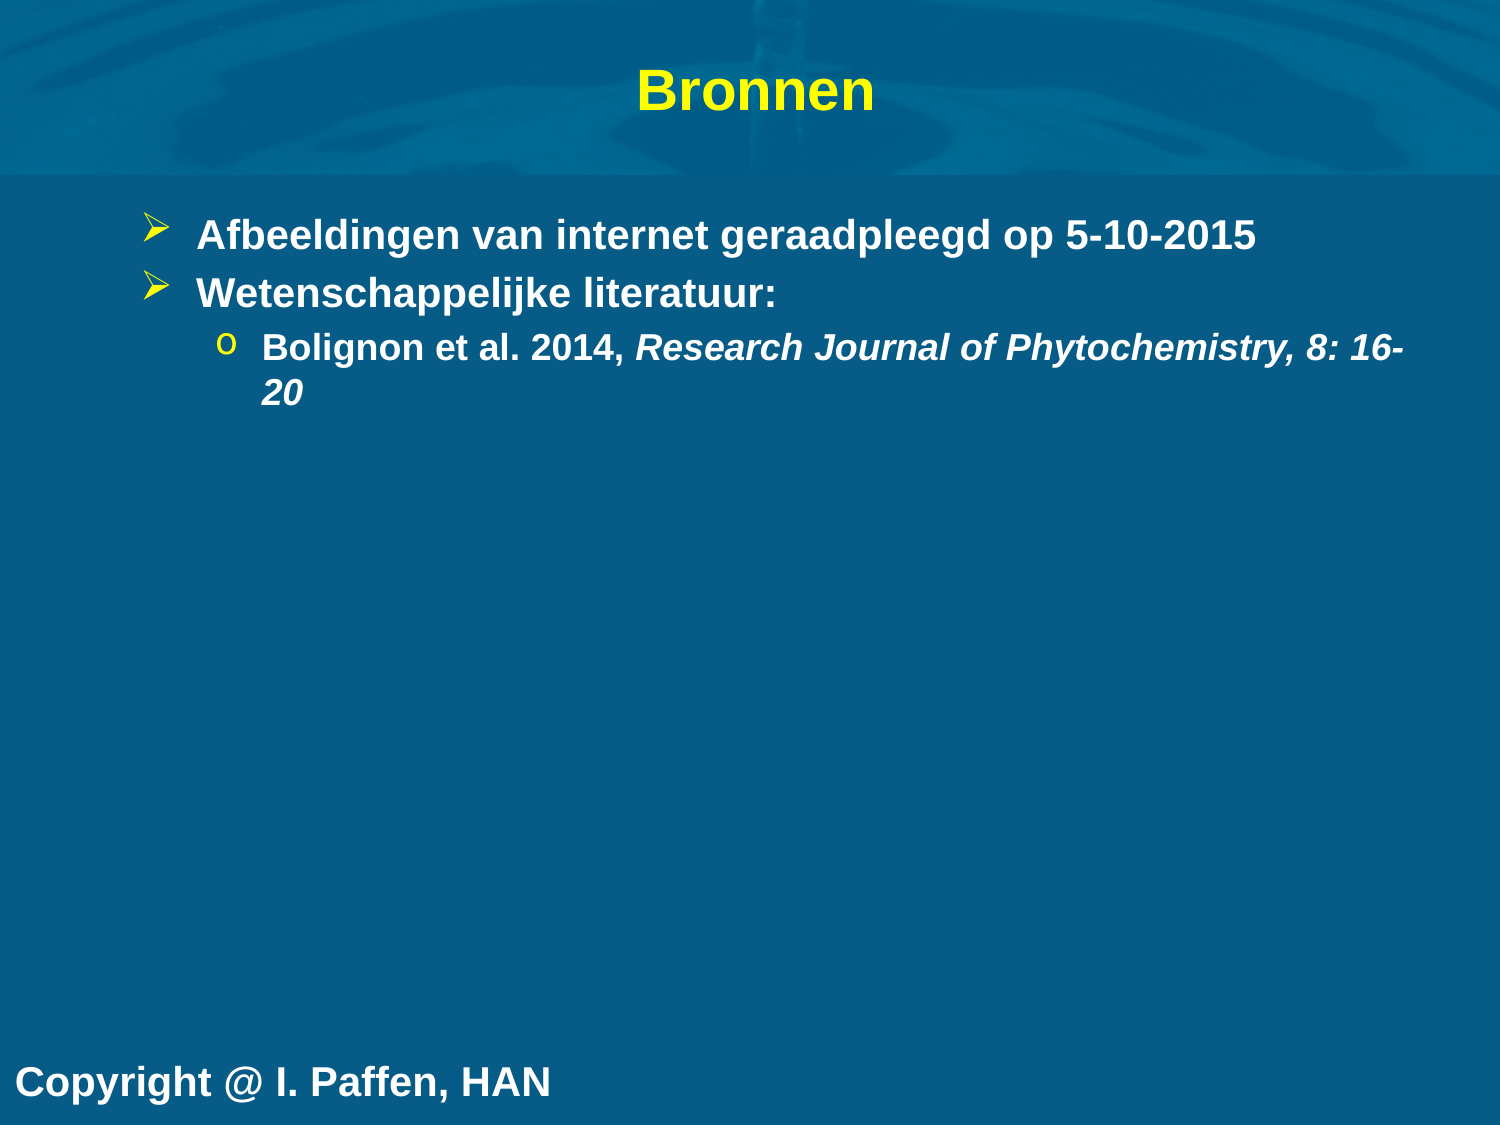

# Bronnen
Afbeeldingen van internet geraadpleegd op 5-10-2015
Wetenschappelijke literatuur:
Bolignon et al. 2014, Research Journal of Phytochemistry, 8: 16-20

Copyright @ I. Paffen, HAN